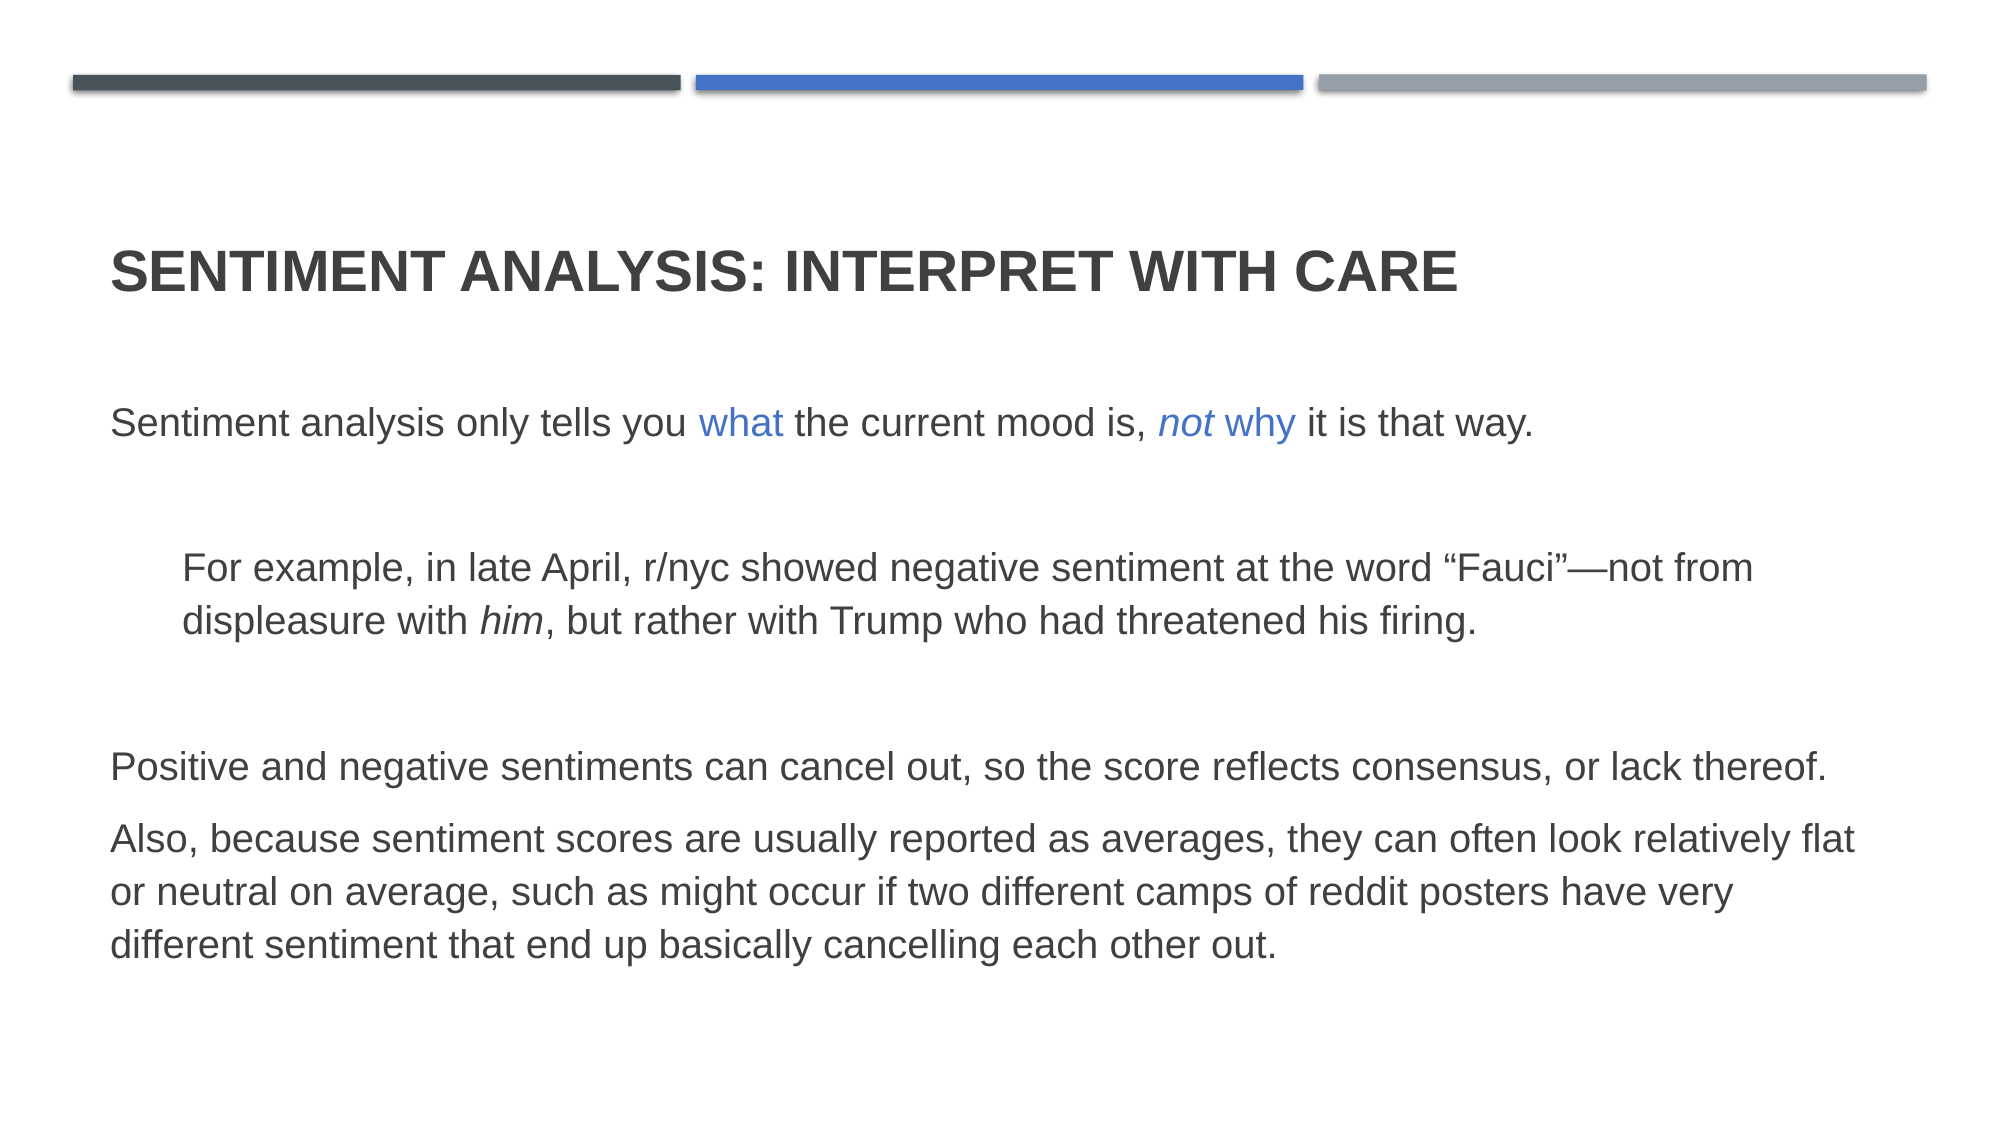

Sentiment analysis: interpret with care
Sentiment analysis only tells you what the current mood is, not why it is that way.

For example, in late April, r/nyc showed negative sentiment at the word “Fauci”—not from displeasure with him, but rather with Trump who had threatened his firing.

Positive and negative sentiments can cancel out, so the score reflects consensus, or lack thereof.
Also, because sentiment scores are usually reported as averages, they can often look relatively flat or neutral on average, such as might occur if two different camps of reddit posters have very different sentiment that end up basically cancelling each other out.